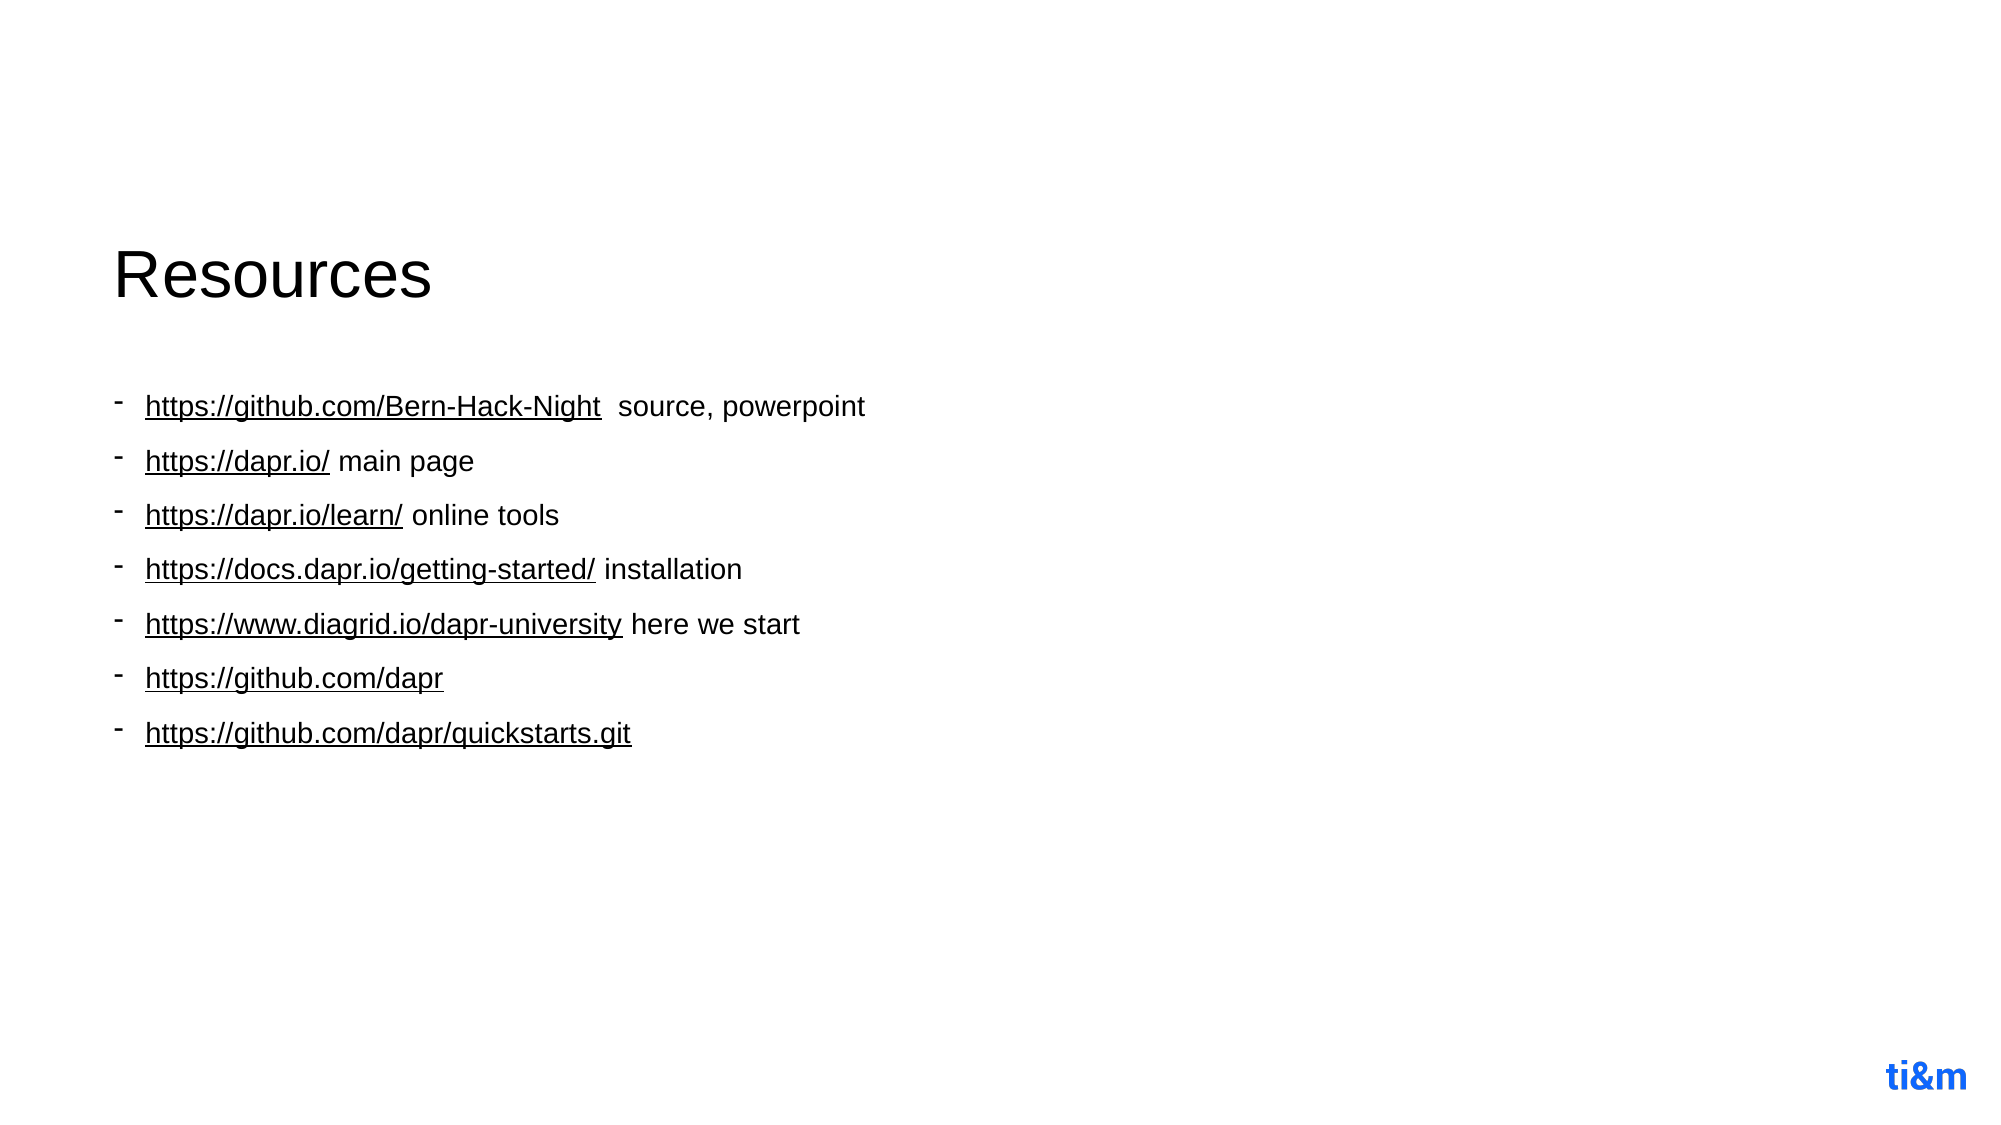

# Resources
https://github.com/Bern-Hack-Night  source, powerpoint
https://dapr.io/ main page
https://dapr.io/learn/ online tools
https://docs.dapr.io/getting-started/ installation
https://www.diagrid.io/dapr-university here we start
https://github.com/dapr
https://github.com/dapr/quickstarts.git